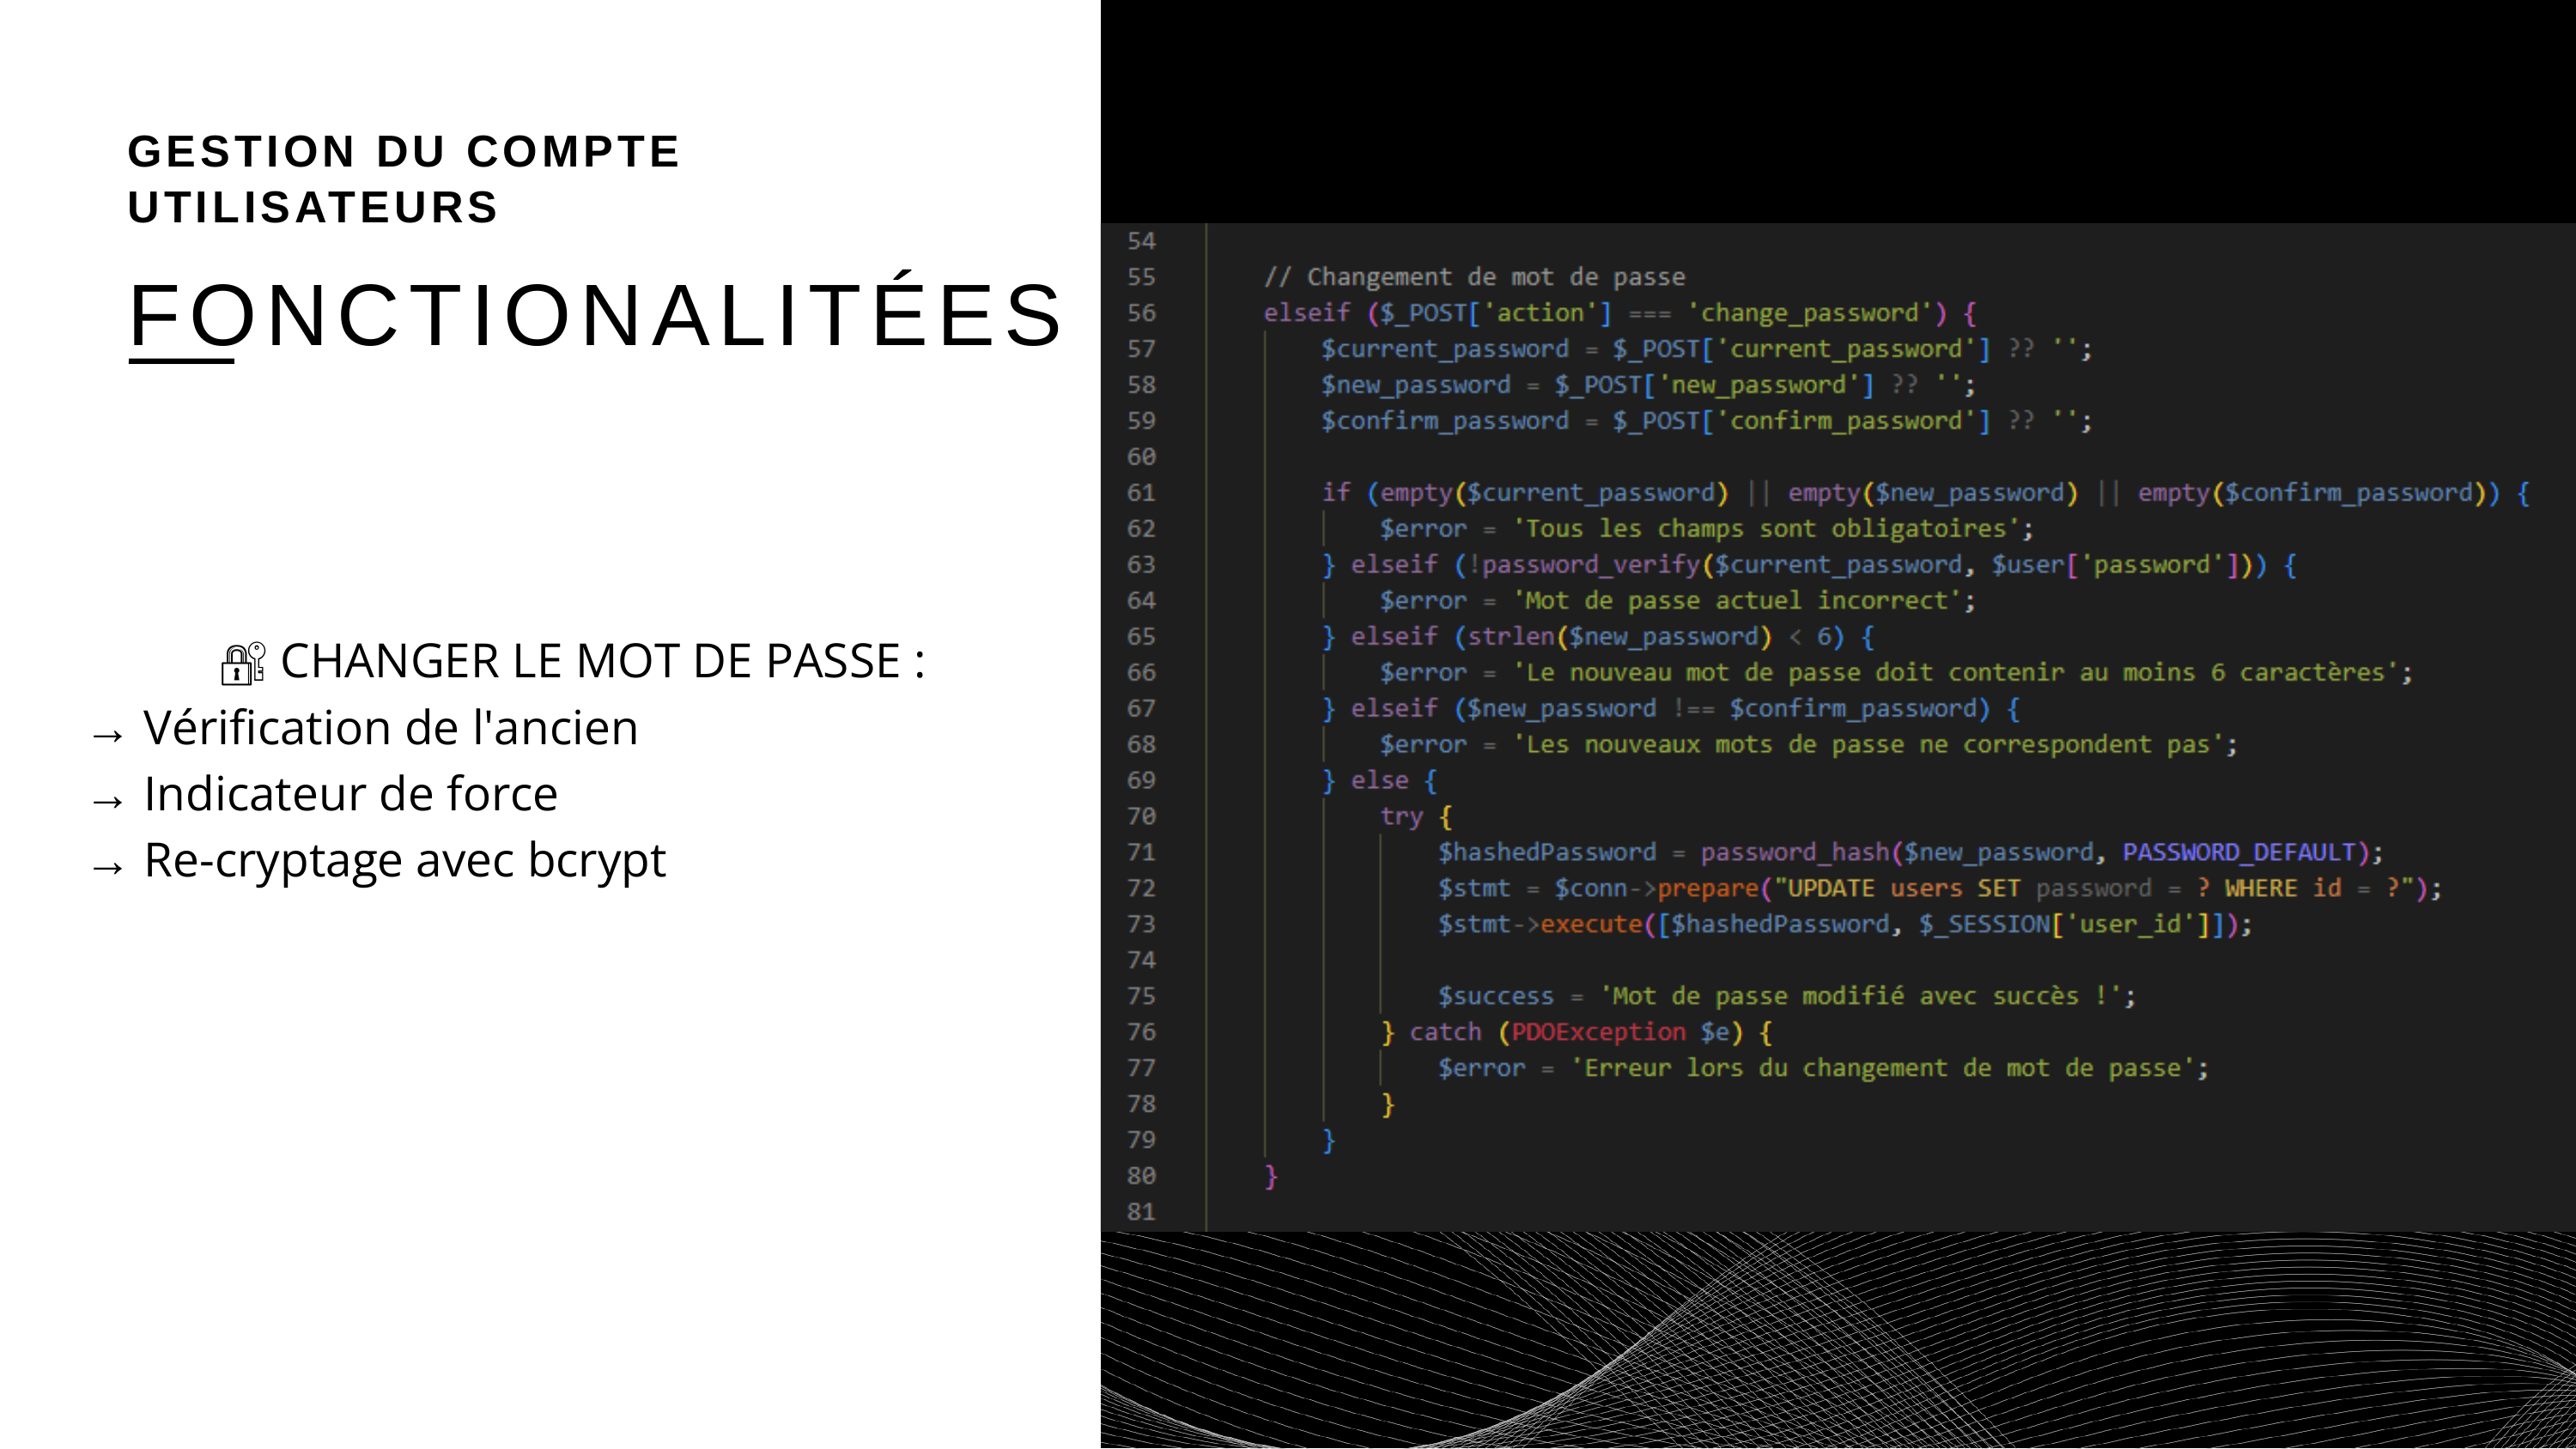

GESTION DU COMPTE UTILISATEURS
FONCTIONALITÉES

🔐 CHANGER LE MOT DE PASSE :
→ Vérification de l'ancien
→ Indicateur de force
→ Re-cryptage avec bcrypt